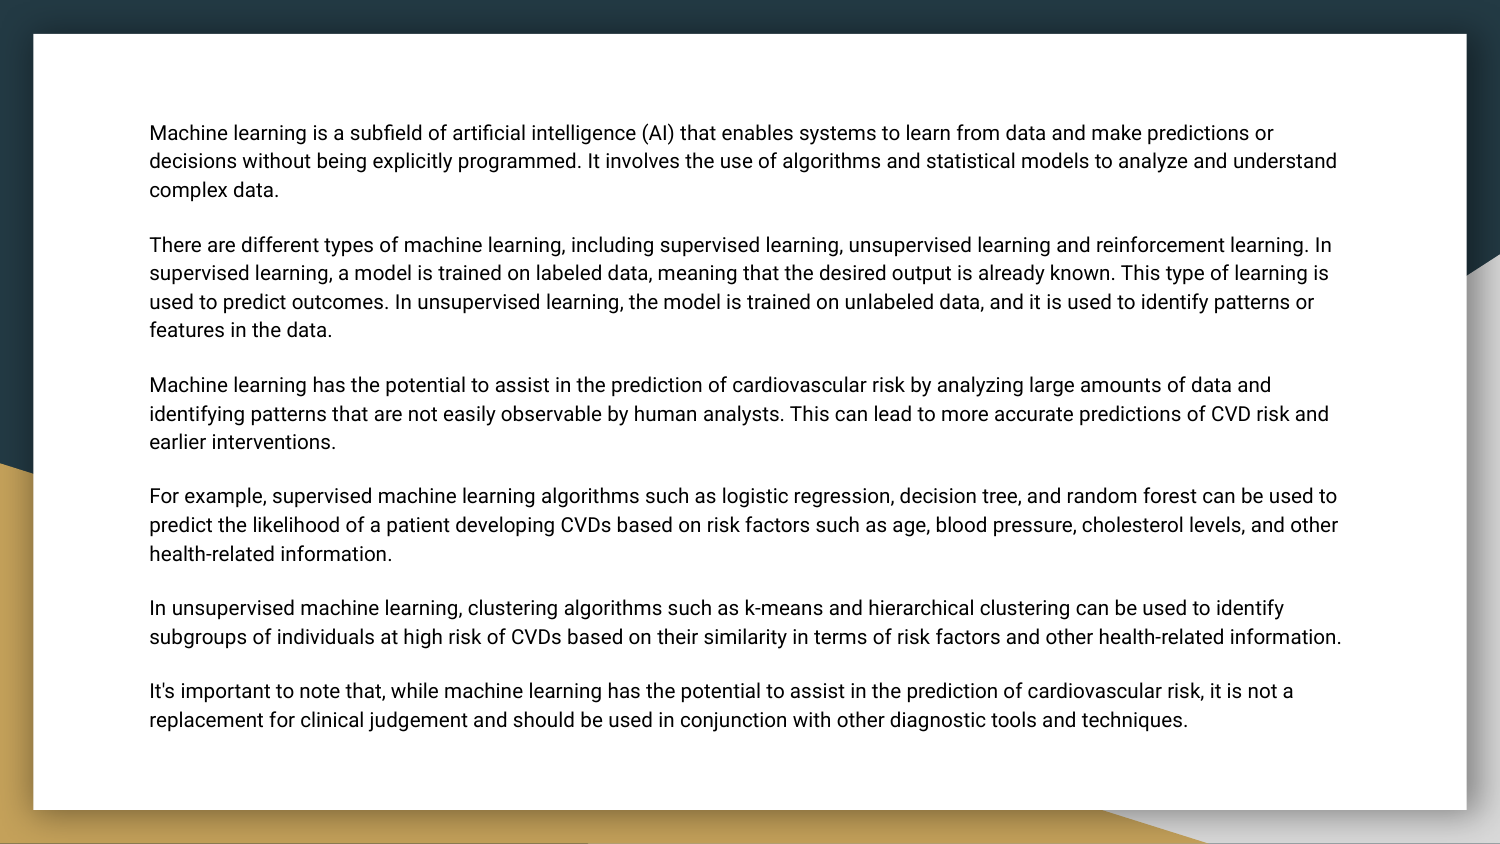

Machine learning is a subfield of artificial intelligence (AI) that enables systems to learn from data and make predictions or decisions without being explicitly programmed. It involves the use of algorithms and statistical models to analyze and understand complex data.
There are different types of machine learning, including supervised learning, unsupervised learning and reinforcement learning. In supervised learning, a model is trained on labeled data, meaning that the desired output is already known. This type of learning is used to predict outcomes. In unsupervised learning, the model is trained on unlabeled data, and it is used to identify patterns or features in the data.
Machine learning has the potential to assist in the prediction of cardiovascular risk by analyzing large amounts of data and identifying patterns that are not easily observable by human analysts. This can lead to more accurate predictions of CVD risk and earlier interventions.
For example, supervised machine learning algorithms such as logistic regression, decision tree, and random forest can be used to predict the likelihood of a patient developing CVDs based on risk factors such as age, blood pressure, cholesterol levels, and other health-related information.
In unsupervised machine learning, clustering algorithms such as k-means and hierarchical clustering can be used to identify subgroups of individuals at high risk of CVDs based on their similarity in terms of risk factors and other health-related information.
It's important to note that, while machine learning has the potential to assist in the prediction of cardiovascular risk, it is not a replacement for clinical judgement and should be used in conjunction with other diagnostic tools and techniques.